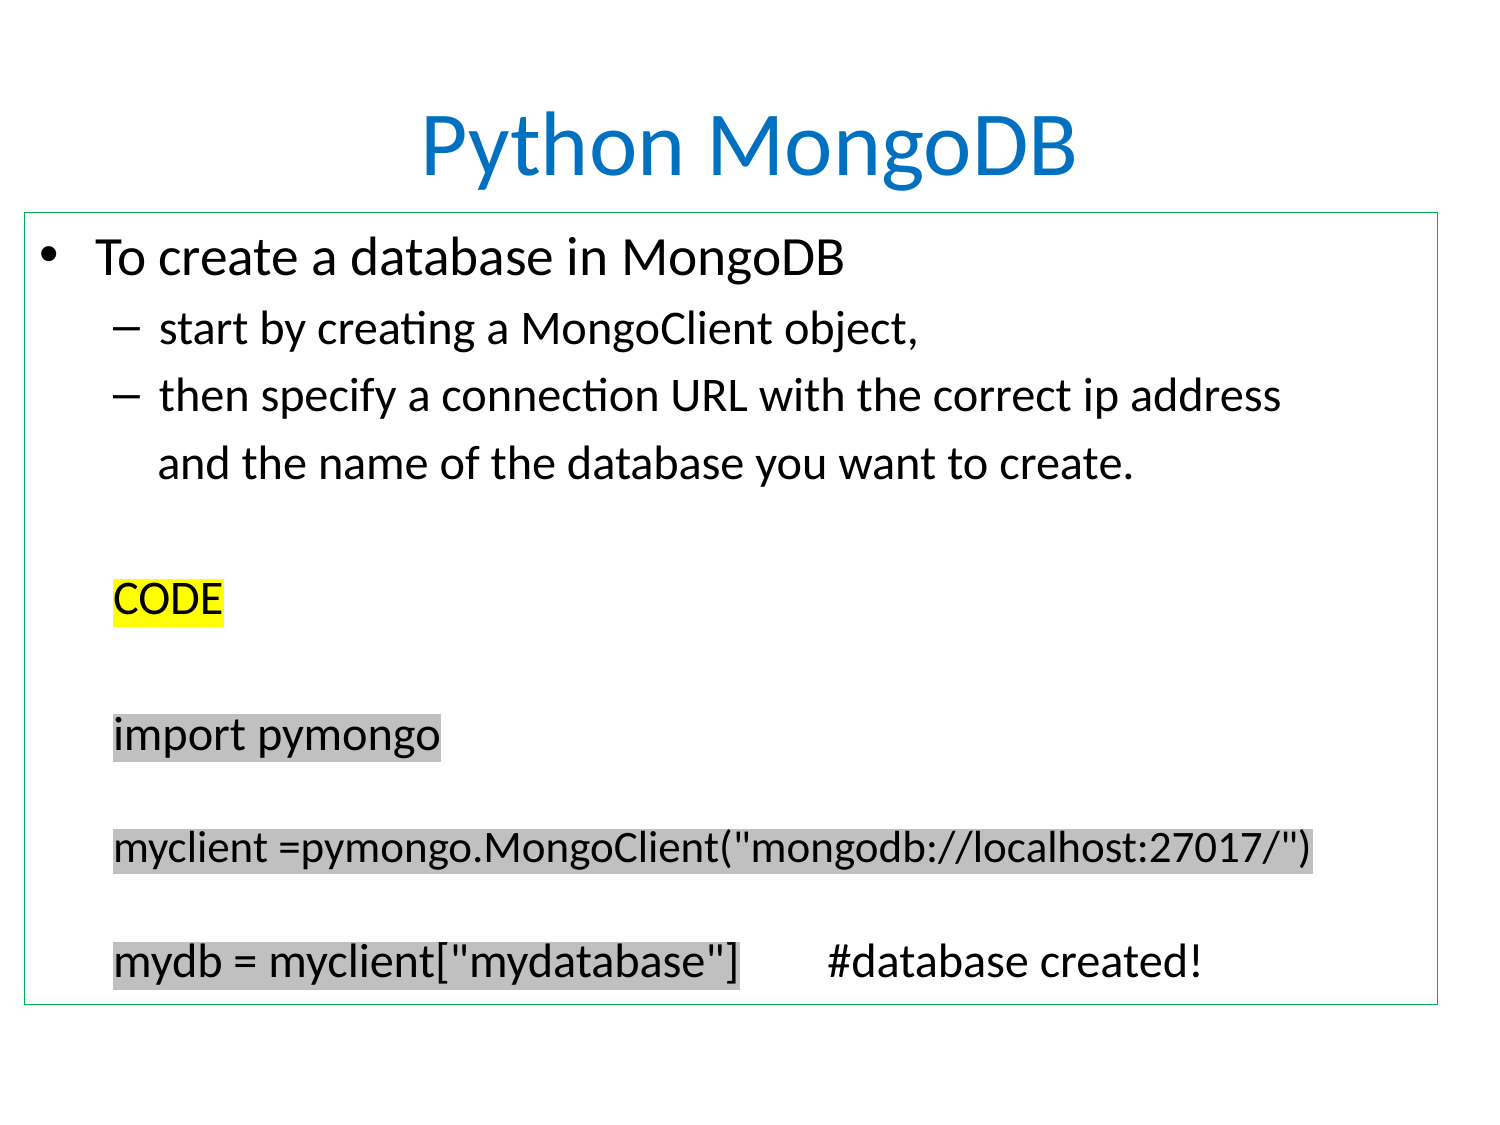

# Python MongoDB
To create a database in MongoDB
start by creating a MongoClient object,
then specify a connection URL with the correct ip address
    and the name of the database you want to create.

CODE

import pymongo
myclient =pymongo.MongoClient("mongodb://localhost:27017/")
mydb = myclient["mydatabase"]        #database created!